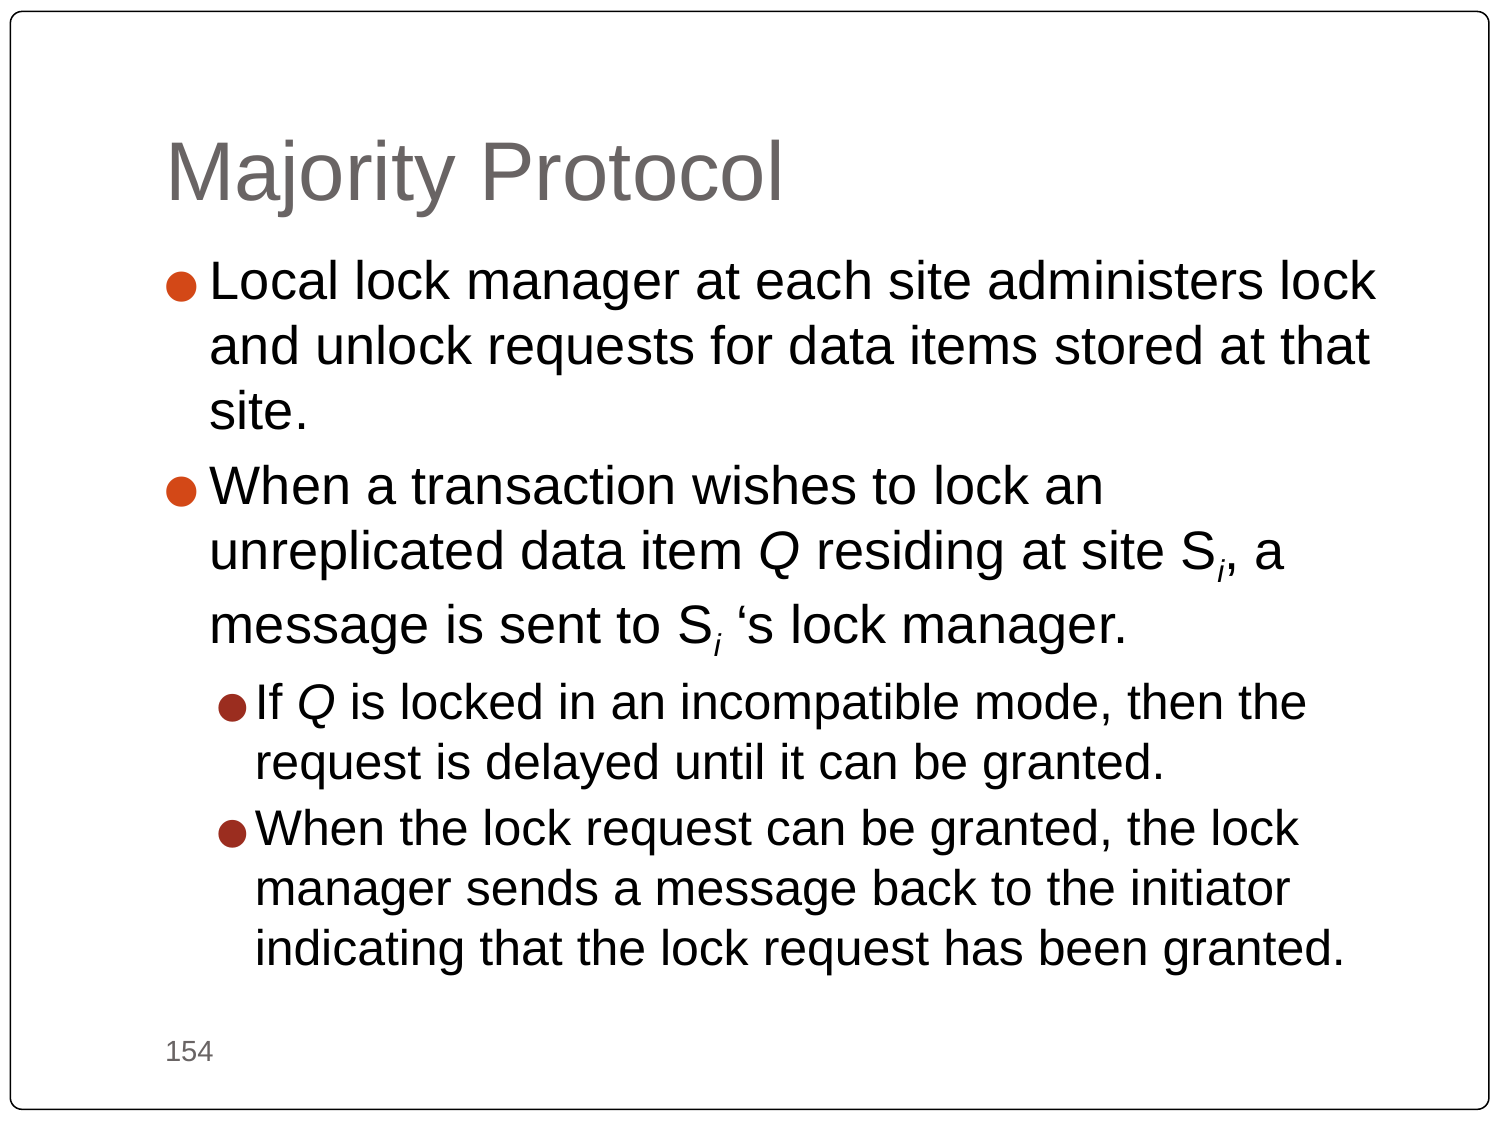

# Majority Protocol
Local lock manager at each site administers lock and unlock requests for data items stored at that site.
When a transaction wishes to lock an unreplicated data item Q residing at site Si, a message is sent to Si ‘s lock manager.
If Q is locked in an incompatible mode, then the request is delayed until it can be granted.
When the lock request can be granted, the lock manager sends a message back to the initiator indicating that the lock request has been granted.
154